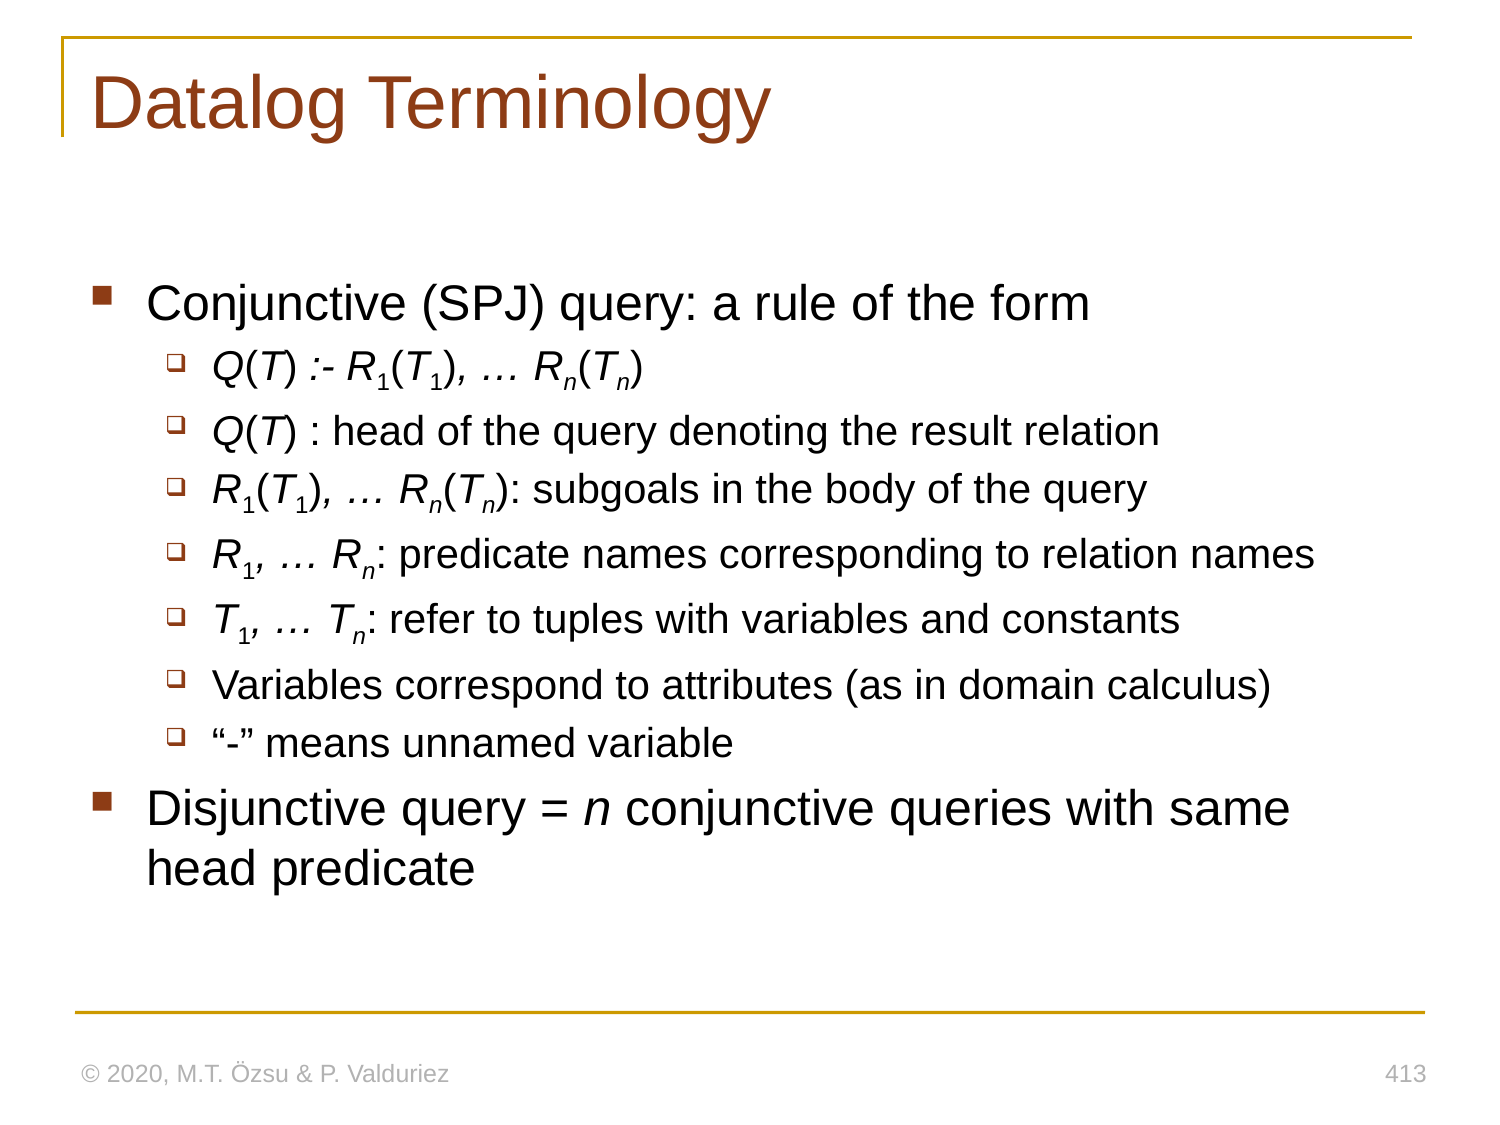

# Datalog Terminology
Conjunctive (SPJ) query: a rule of the form
Q(T) :- R1(T1), … Rn(Tn)
Q(T) : head of the query denoting the result relation
R1(T1), … Rn(Tn): subgoals in the body of the query
R1, … Rn: predicate names corresponding to relation names
T1, … Tn: refer to tuples with variables and constants
Variables correspond to attributes (as in domain calculus)
“-” means unnamed variable
Disjunctive query = n conjunctive queries with same head predicate

© 2020, M.T. Özsu & P. Valduriez
413